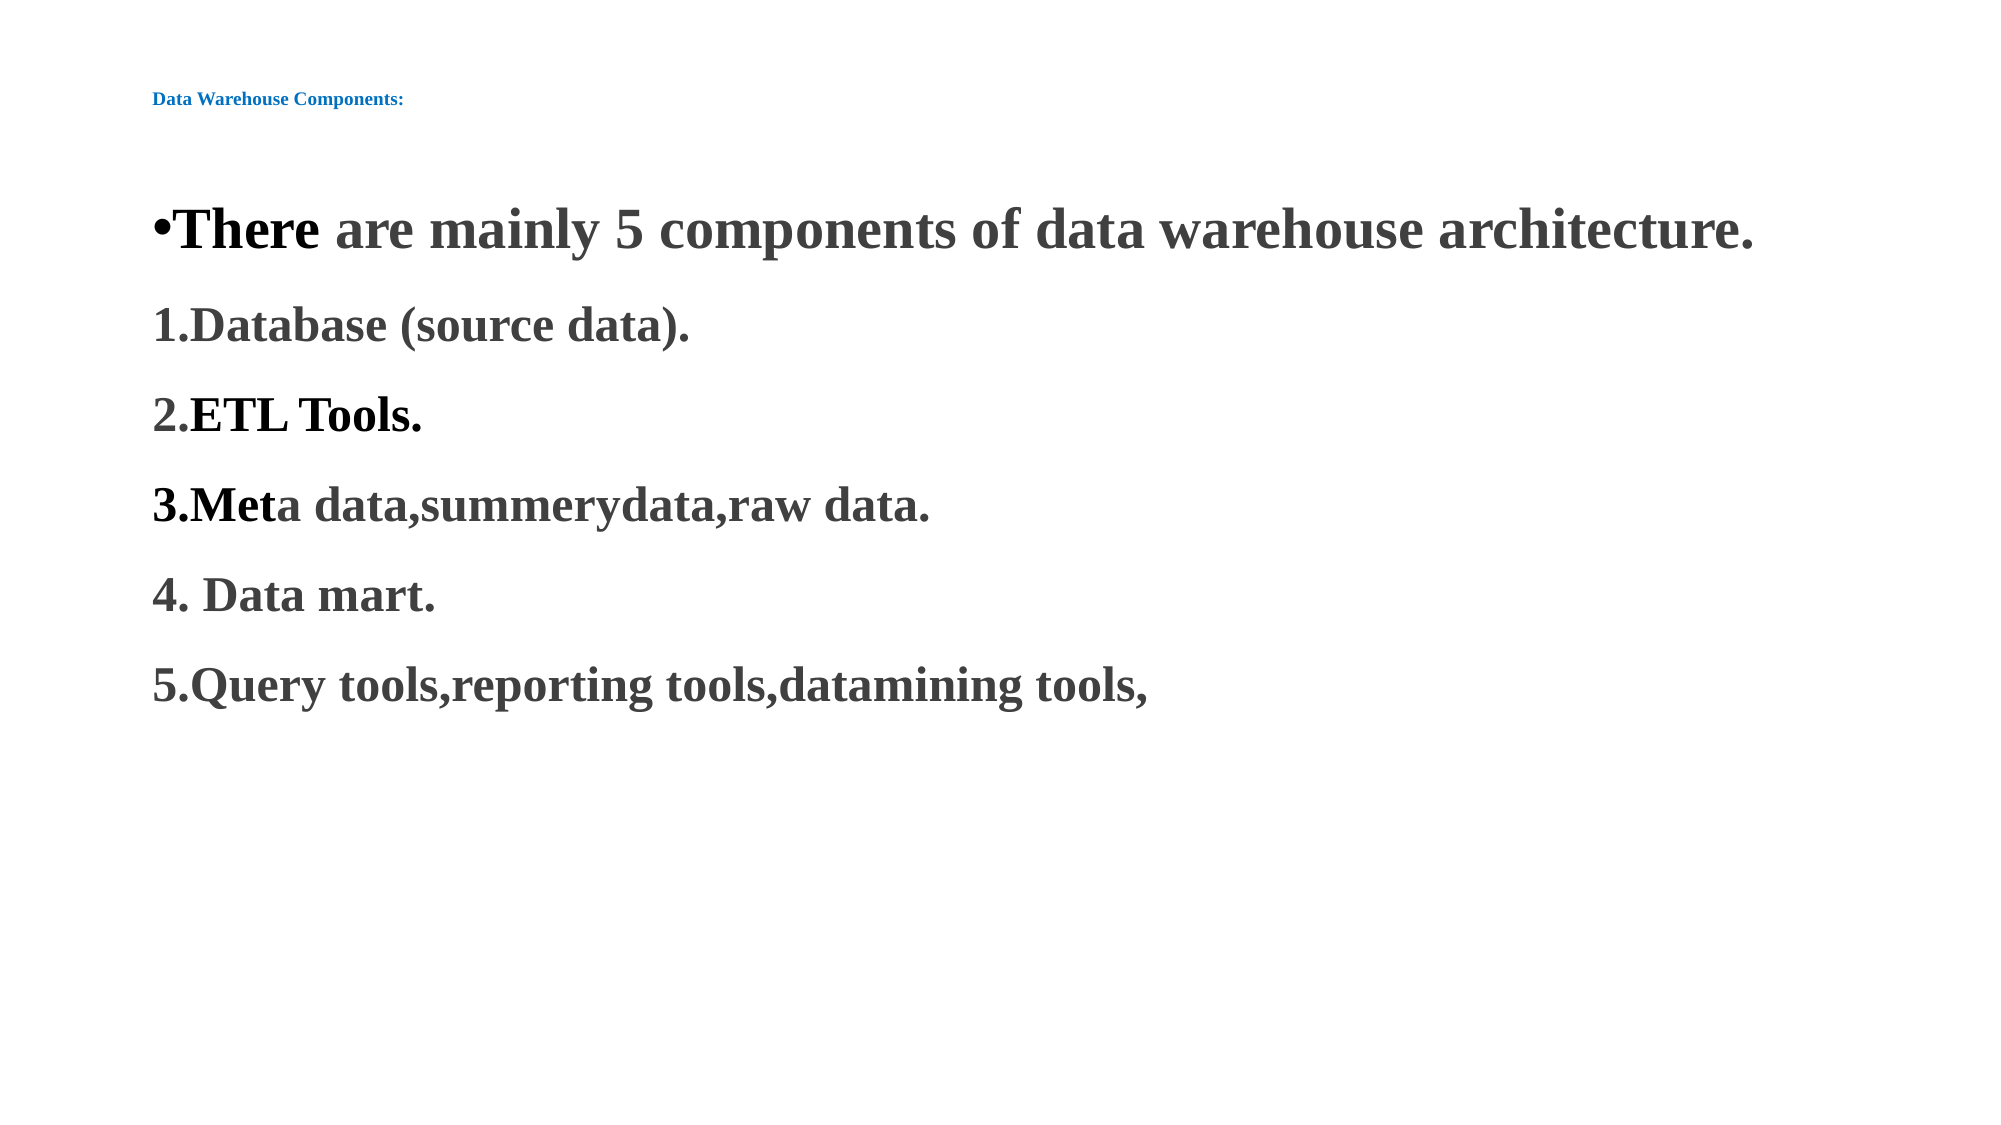

# Data Warehouse Components:

There are mainly 5 components of data warehouse architecture.
1.Database (source data).
2.ETL Tools.
3.Meta data,summerydata,raw data.
4. Data mart.
5.Query tools,reporting tools,datamining tools,